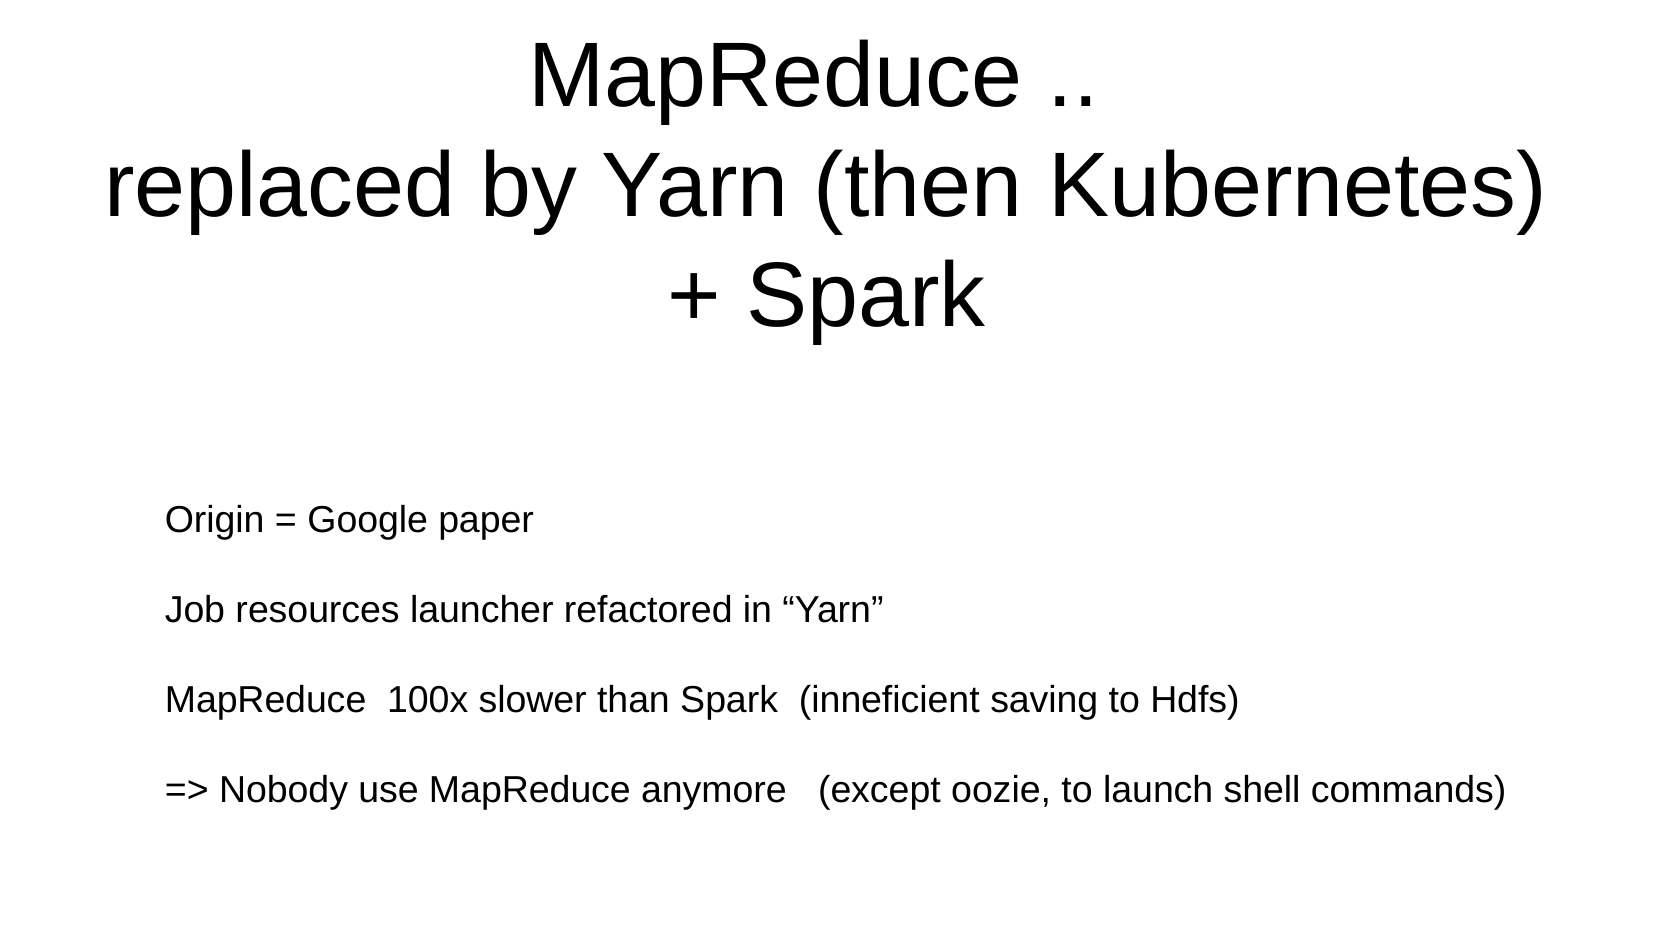

MapReduce ..
replaced by Yarn (then Kubernetes)
+ Spark
Origin = Google paper

Job resources launcher refactored in “Yarn”

MapReduce  100x slower than Spark  (inneficient saving to Hdfs)

=> Nobody use MapReduce anymore   (except oozie, to launch shell commands)